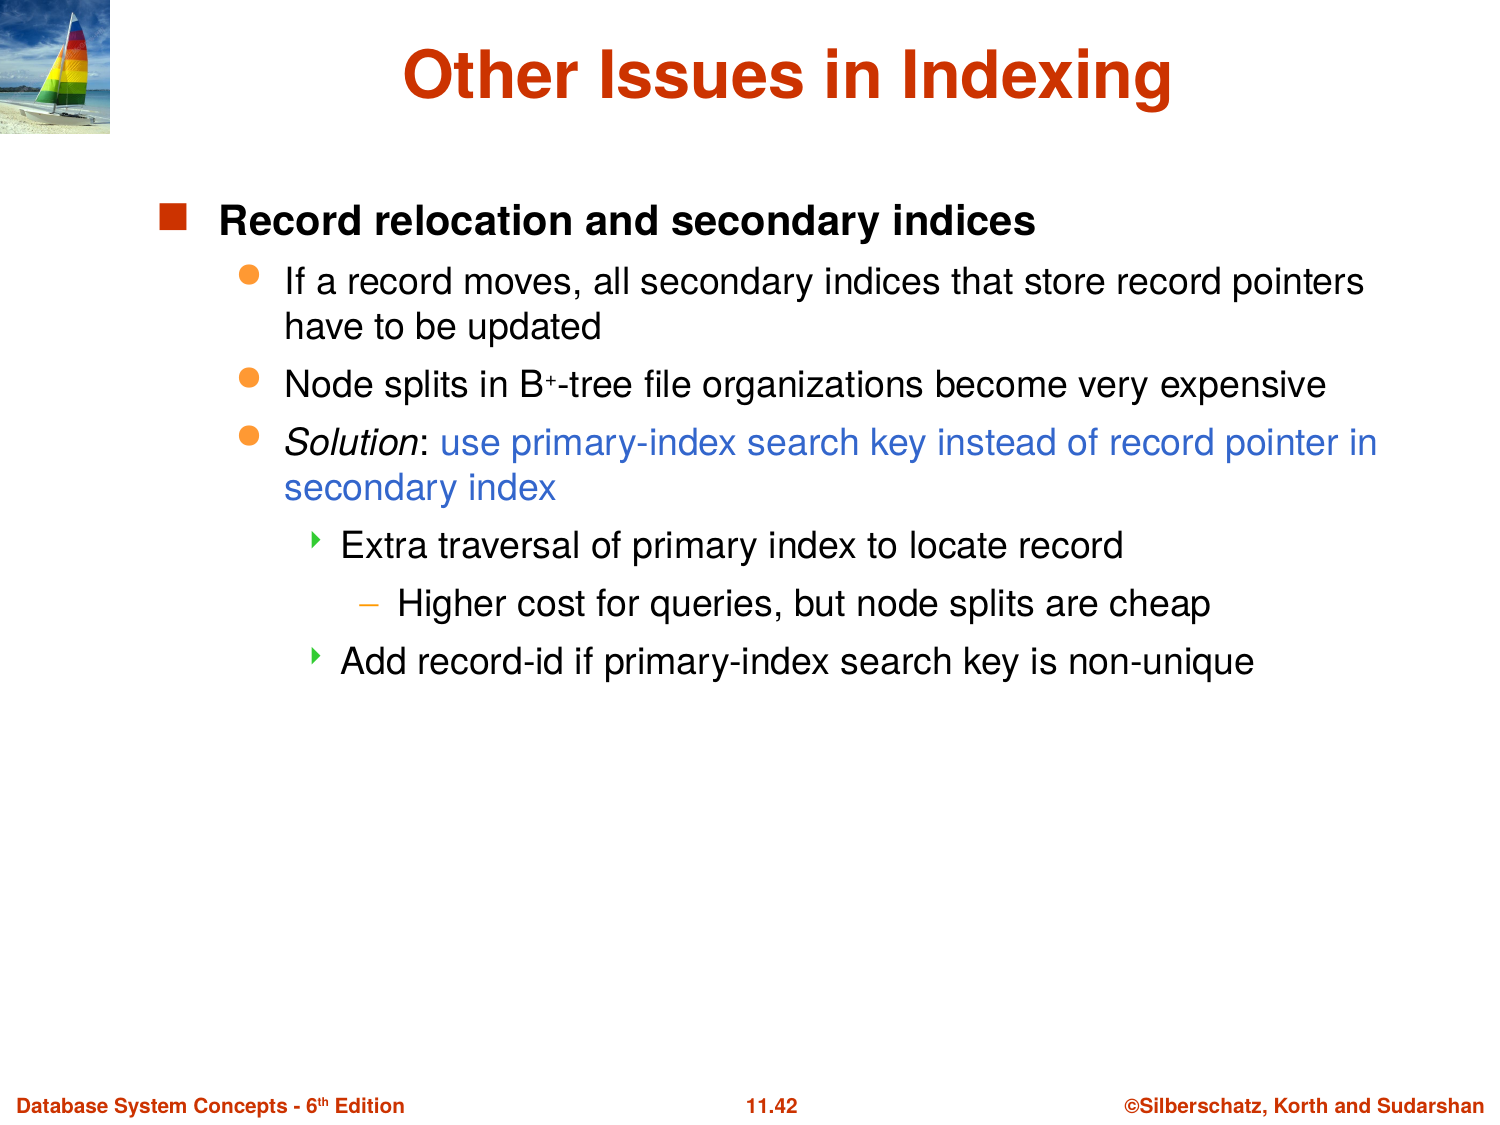

Other Issues in Indexing
Record relocation and secondary indices
If a record moves, all secondary indices that store record pointers have to be updated
Node splits in B+-tree file organizations become very expensive
Solution: use primary-index search key instead of record pointer in secondary index
Extra traversal of primary index to locate record
Higher cost for queries, but node splits are cheap
Add record-id if primary-index search key is non-unique